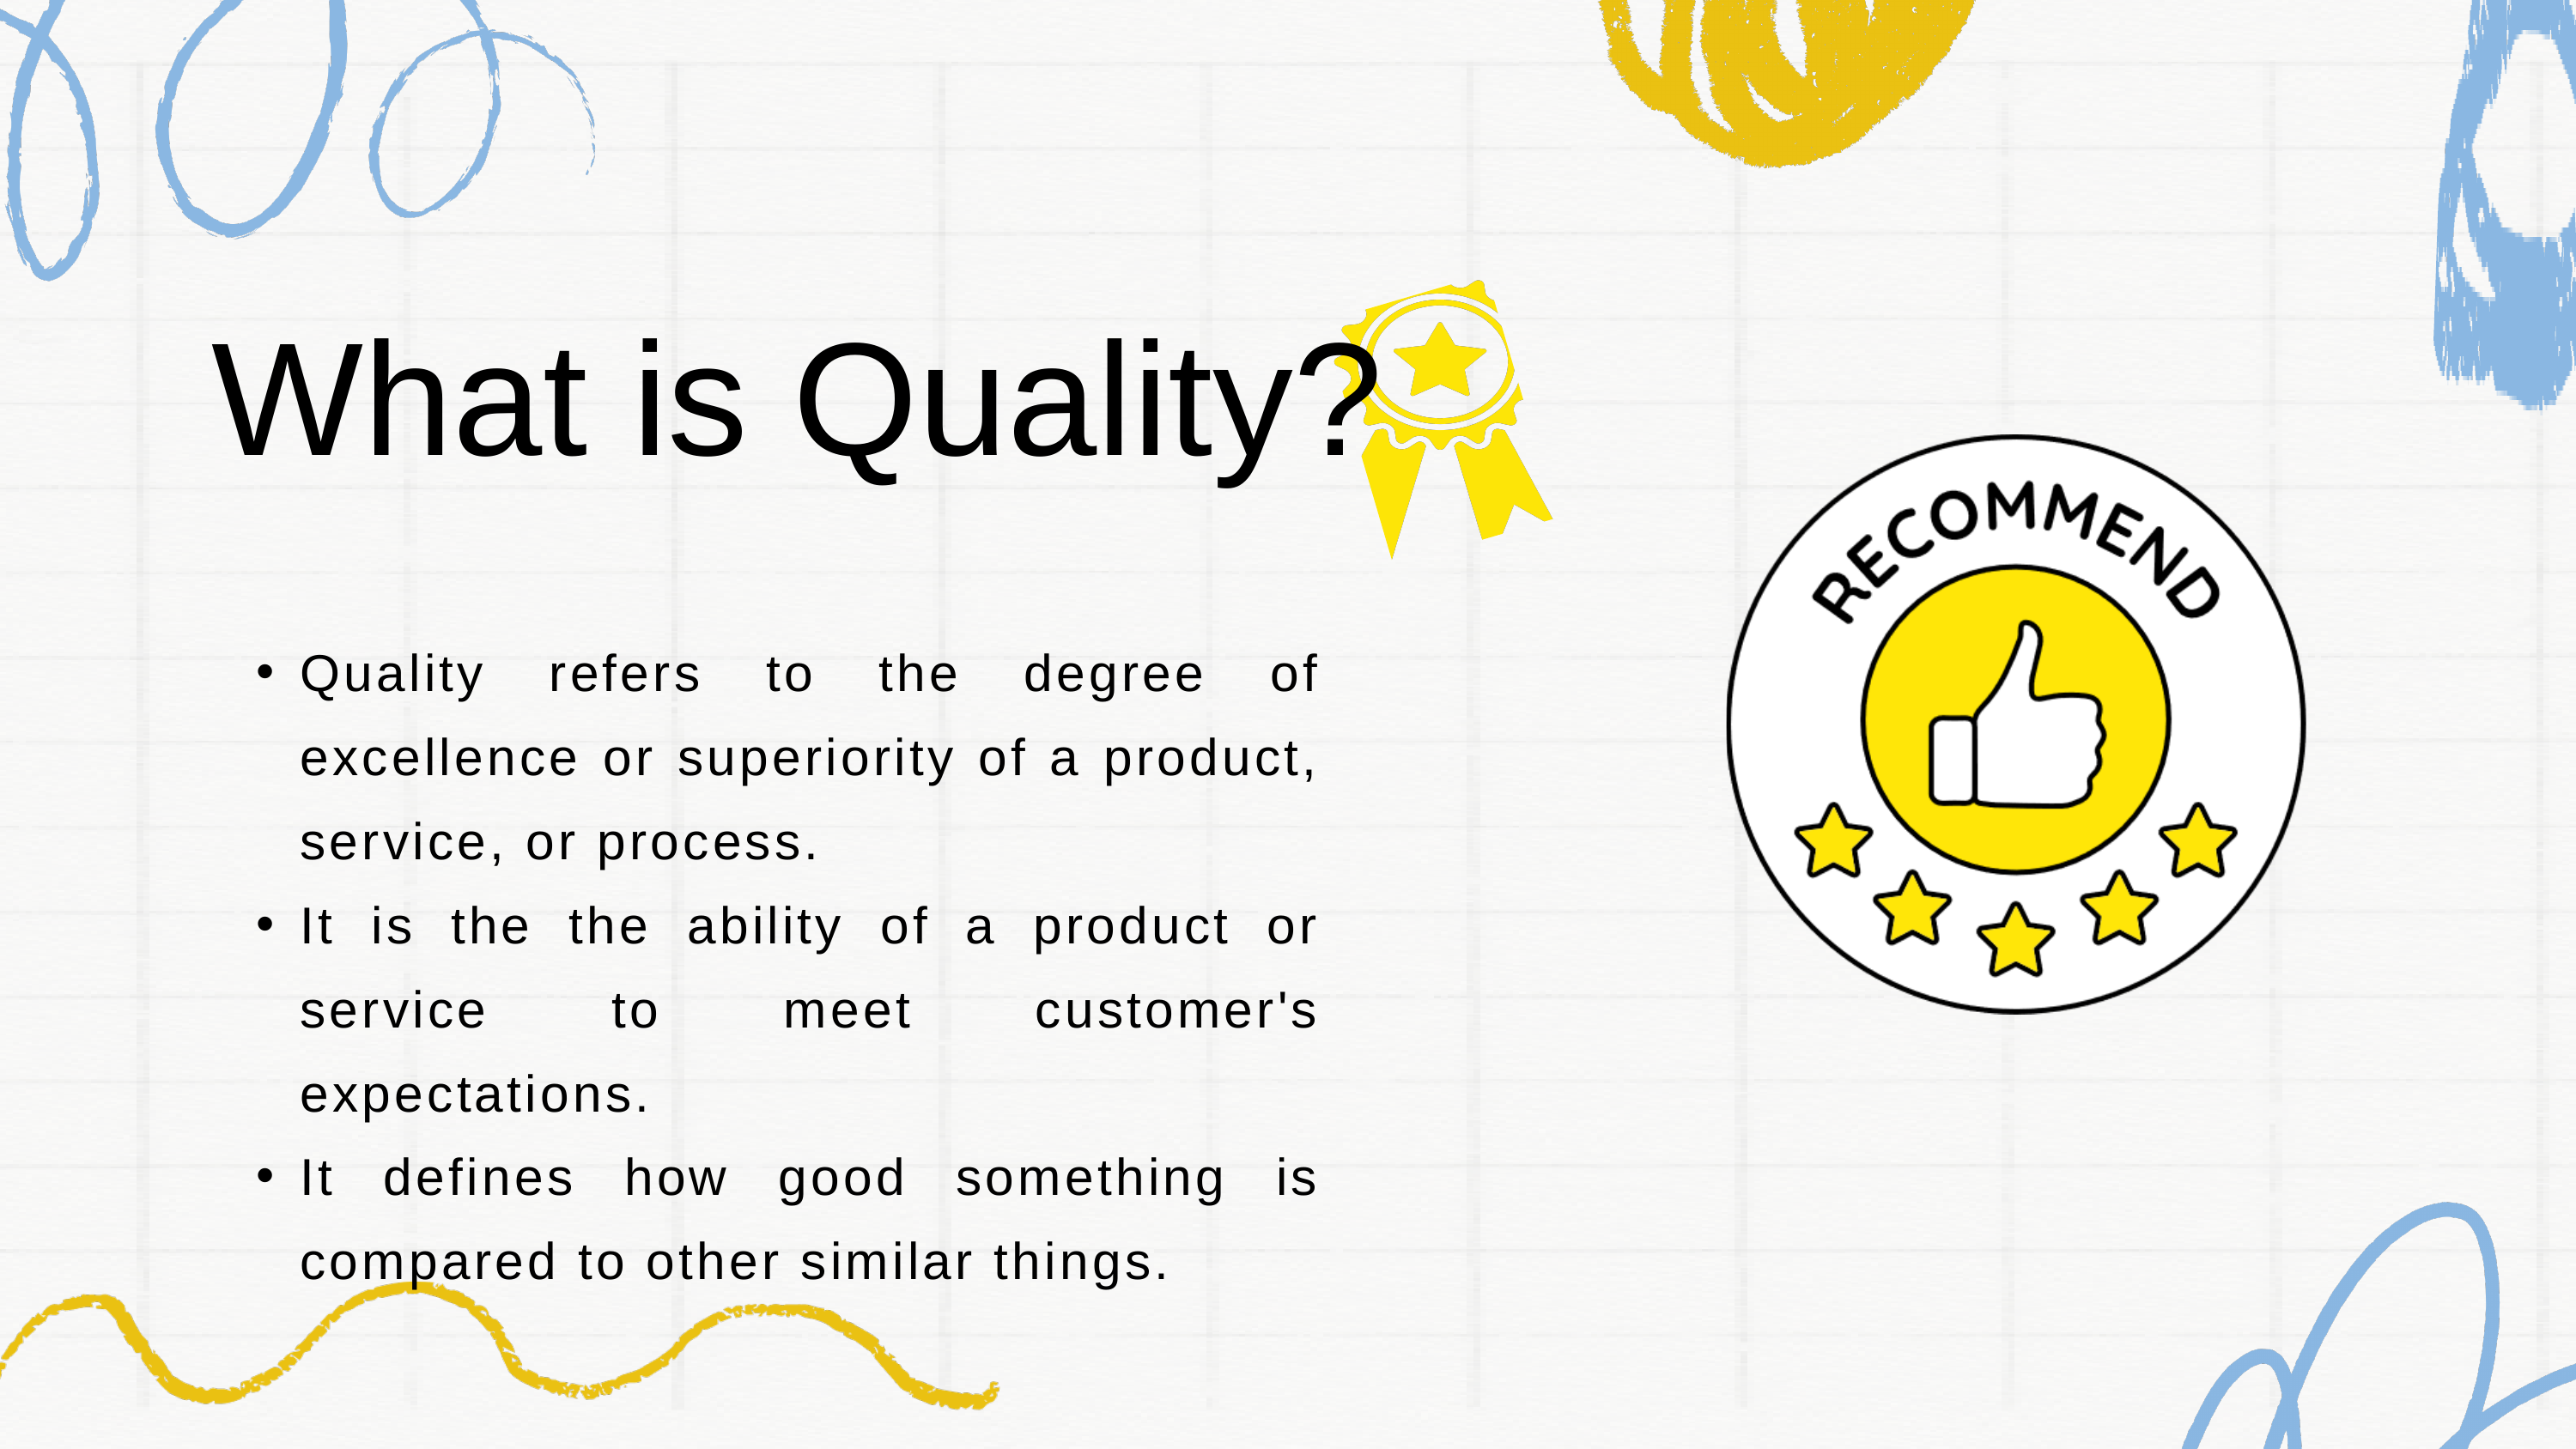

What is Quality?

Quality refers to the degree of excellence or superiority of a product, service, or process.
It is the the ability of a product or service to meet customer's expectations.
It defines how good something is compared to other similar things.